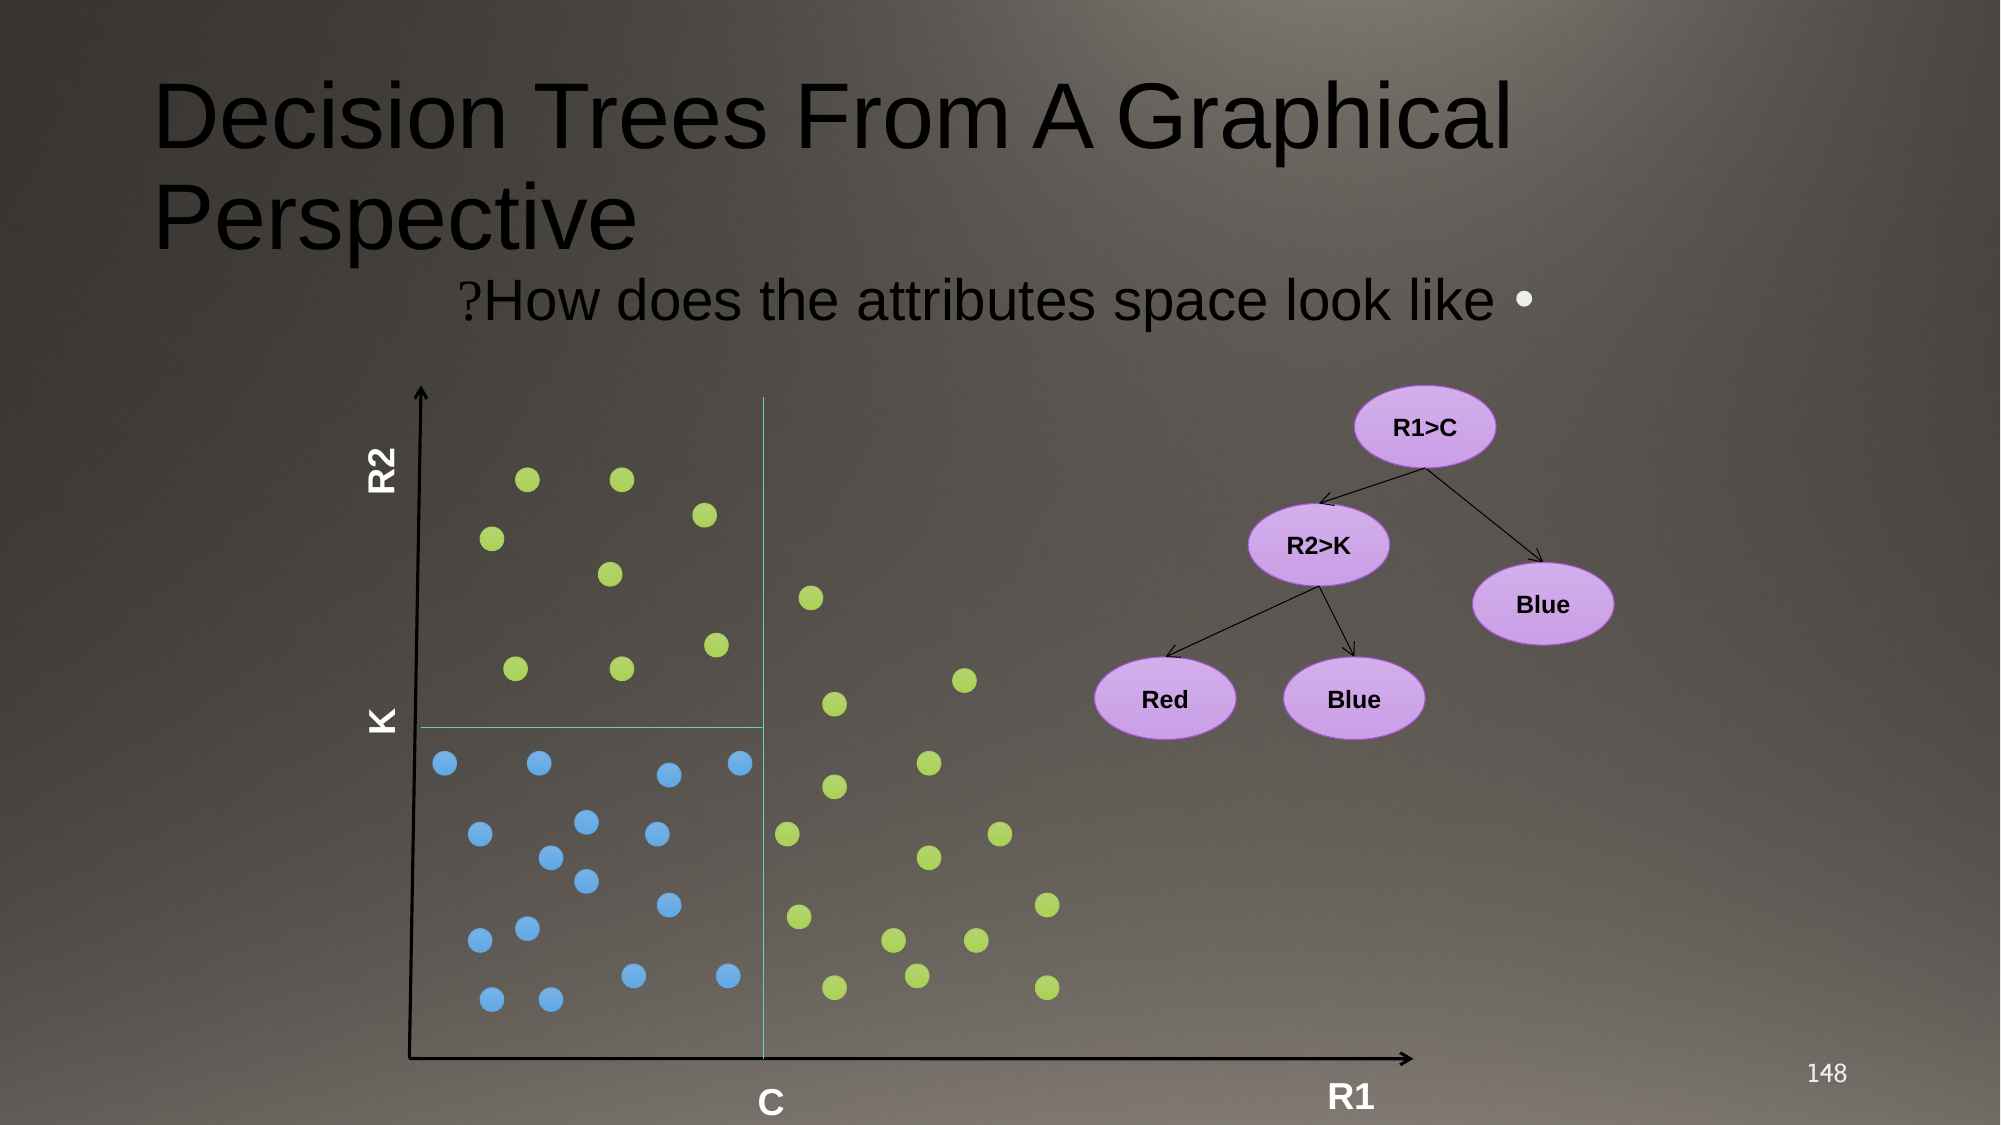

# Decision Trees From A Graphical Perspective
How does the attributes space look like?
R1>C
R2>K
Blue
Red
Blue
R2

K
C

148
R1